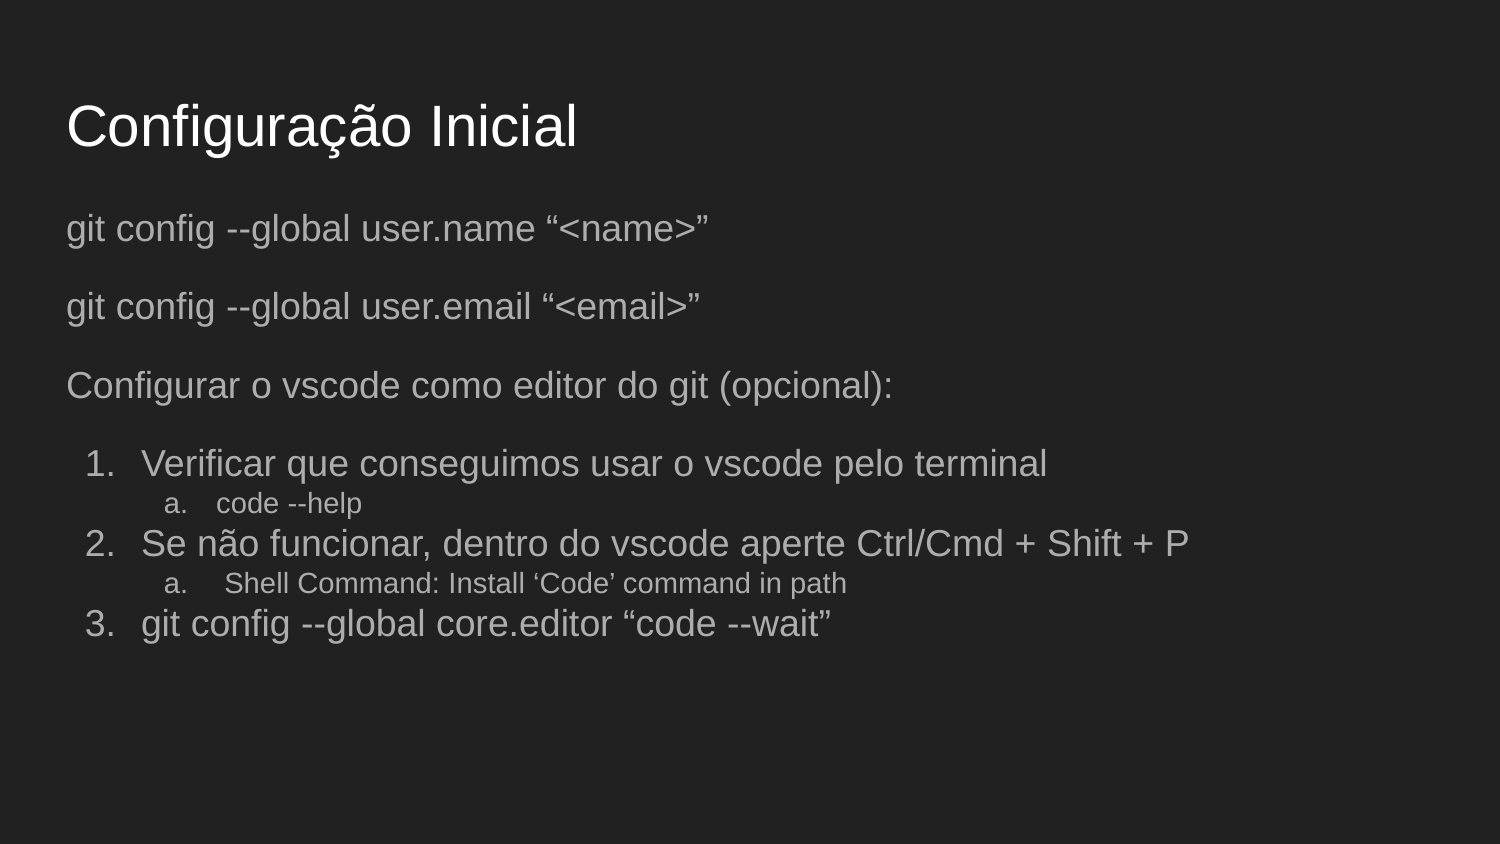

# Configuração Inicial
git config --global user.name “<name>”
git config --global user.email “<email>”
Configurar o vscode como editor do git (opcional):
Verificar que conseguimos usar o vscode pelo terminal
code --help
Se não funcionar, dentro do vscode aperte Ctrl/Cmd + Shift + P
 Shell Command: Install ‘Code’ command in path
git config --global core.editor “code --wait”